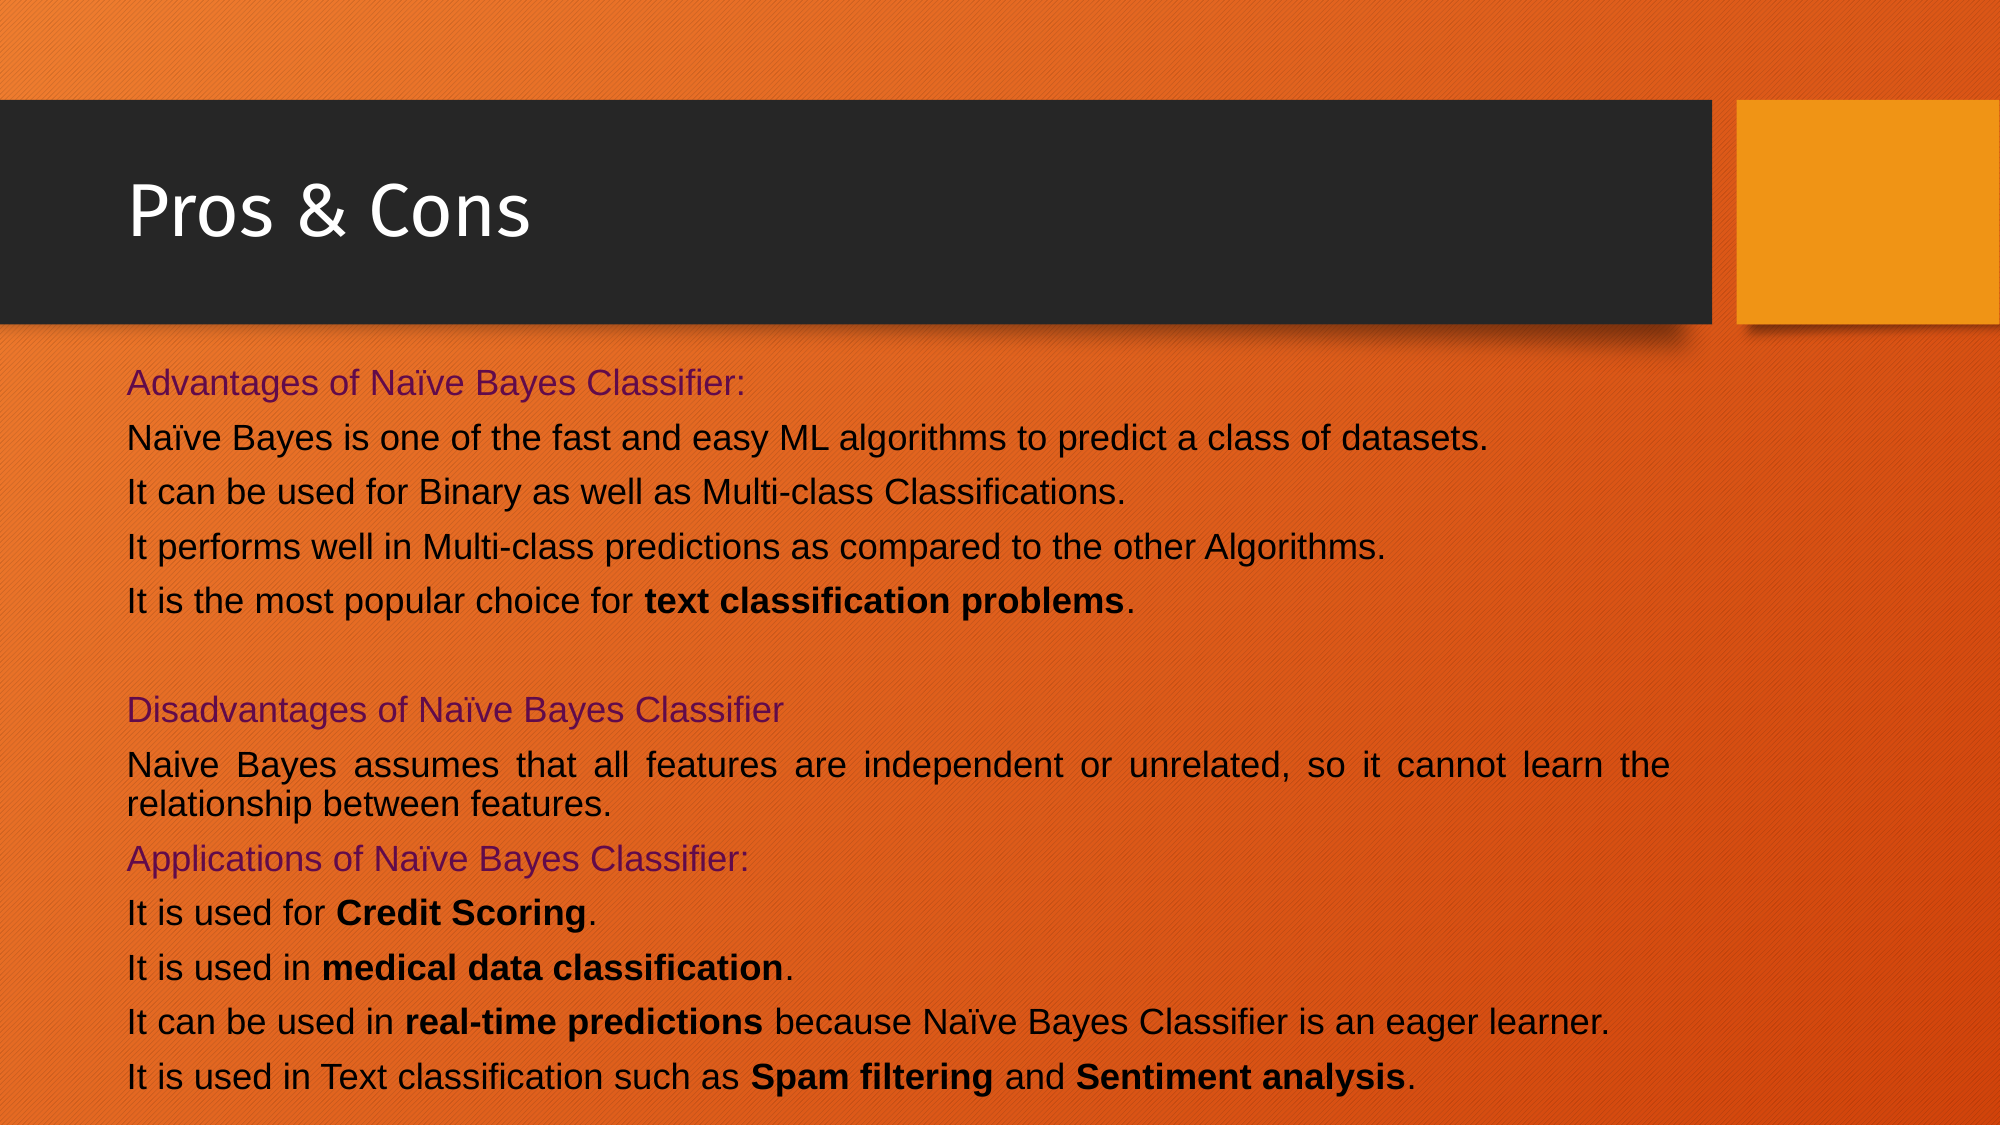

# Pros & Cons
Advantages of Naïve Bayes Classifier:
Naïve Bayes is one of the fast and easy ML algorithms to predict a class of datasets.
It can be used for Binary as well as Multi-class Classifications.
It performs well in Multi-class predictions as compared to the other Algorithms.
It is the most popular choice for text classification problems.

Disadvantages of Naïve Bayes Classifier
Naive Bayes assumes that all features are independent or unrelated, so it cannot learn the relationship between features.
Applications of Naïve Bayes Classifier:
It is used for Credit Scoring.
It is used in medical data classification.
It can be used in real-time predictions because Naïve Bayes Classifier is an eager learner.
It is used in Text classification such as Spam filtering and Sentiment analysis.